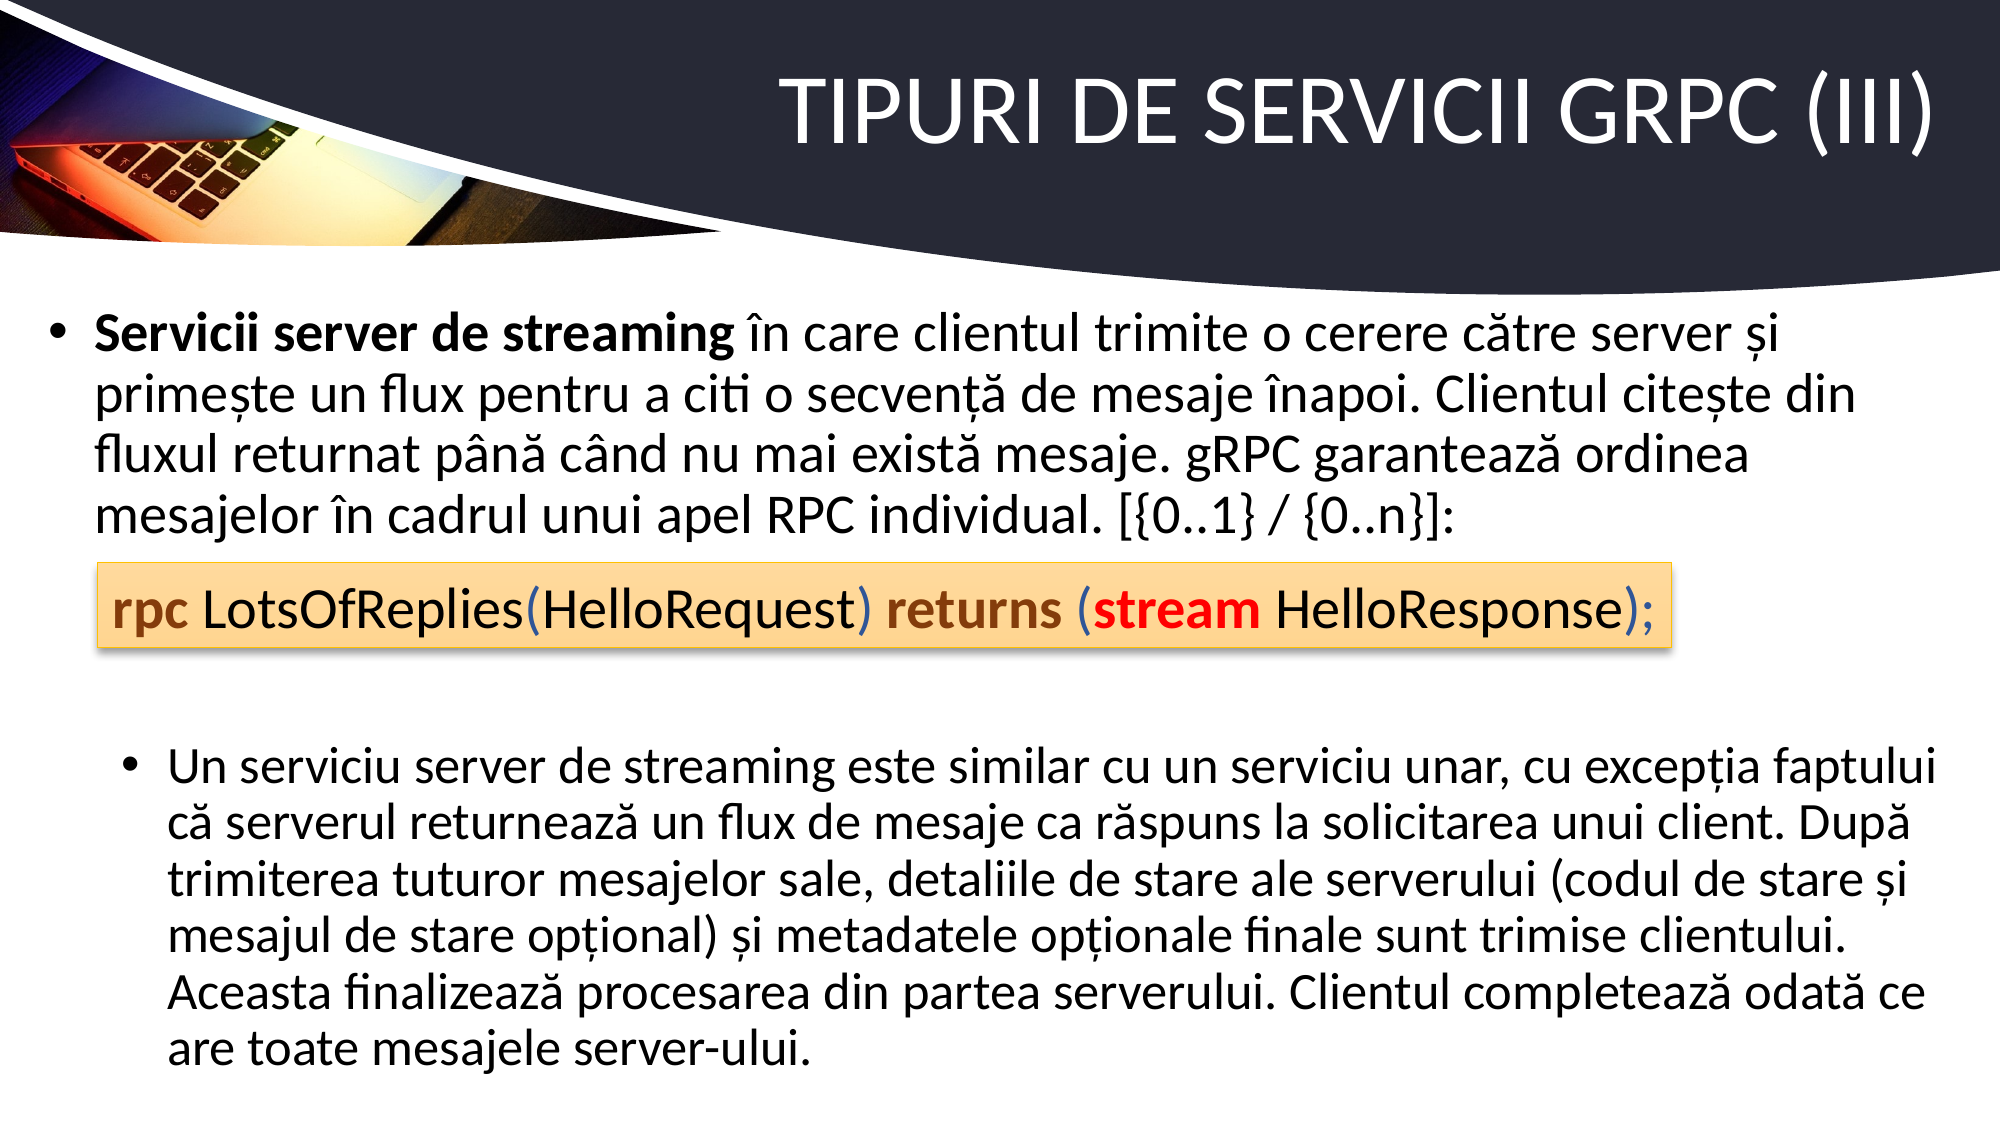

# Tipuri de servicii gRPC (III)
Servicii server de streaming în care clientul trimite o cerere către server și primește un flux pentru a citi o secvență de mesaje înapoi. Clientul citește din fluxul returnat până când nu mai există mesaje. gRPC garantează ordinea mesajelor în cadrul unui apel RPC individual. [{0..1} / {0..n}]:

Un serviciu server de streaming este similar cu un serviciu unar, cu excepția faptului că serverul returnează un flux de mesaje ca răspuns la solicitarea unui client. După trimiterea tuturor mesajelor sale, detaliile de stare ale serverului (codul de stare și mesajul de stare opțional) și metadatele opționale finale sunt trimise clientului. Aceasta finalizează procesarea din partea serverului. Clientul completează odată ce are toate mesajele server-ului.
rpc LotsOfReplies(HelloRequest) returns (stream HelloResponse);